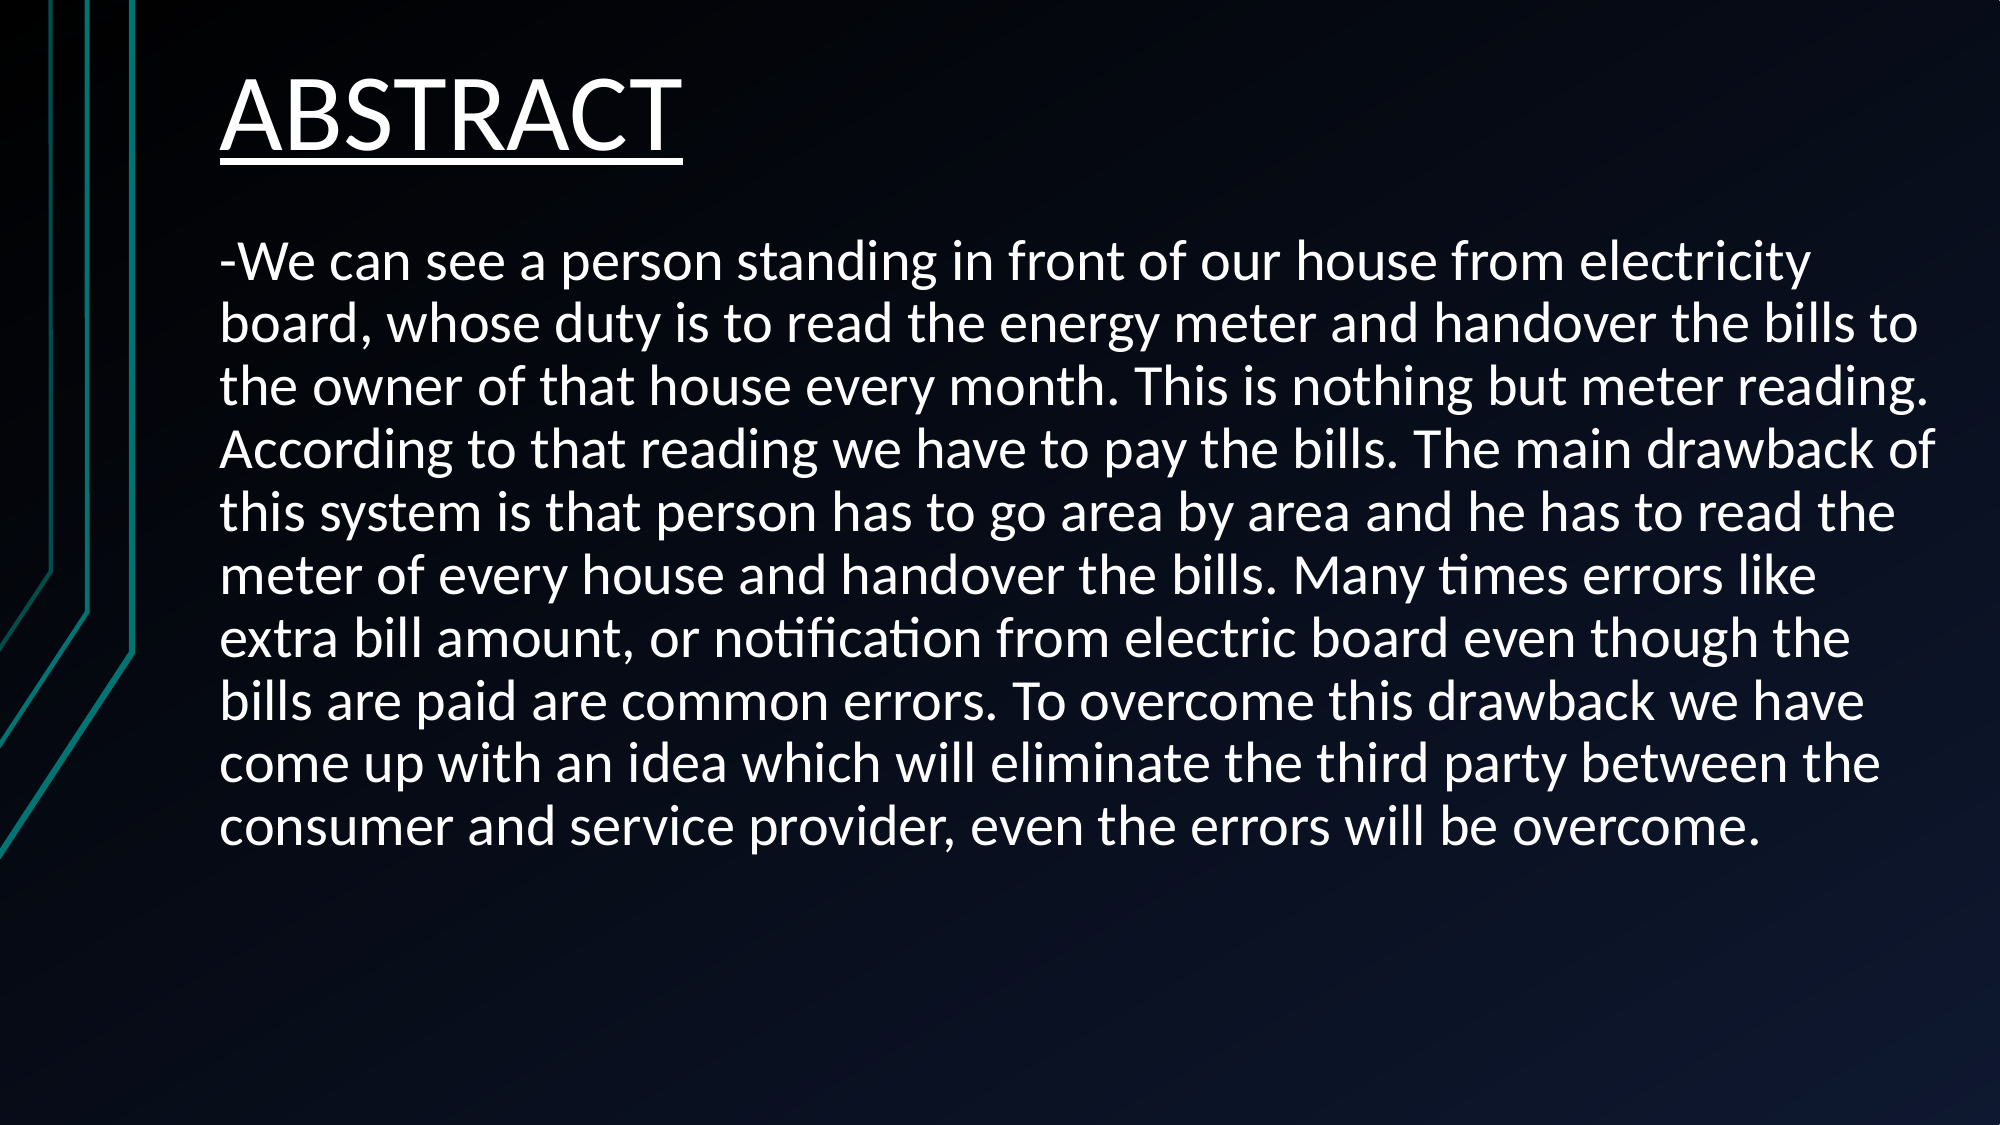

# ABSTRACT
-We can see a person standing in front of our house from electricity board, whose duty is to read the energy meter and handover the bills to the owner of that house every month. This is nothing but meter reading. According to that reading we have to pay the bills. The main drawback of this system is that person has to go area by area and he has to read the meter of every house and handover the bills. Many times errors like extra bill amount, or notification from electric board even though the bills are paid are common errors. To overcome this drawback we have come up with an idea which will eliminate the third party between the consumer and service provider, even the errors will be overcome.